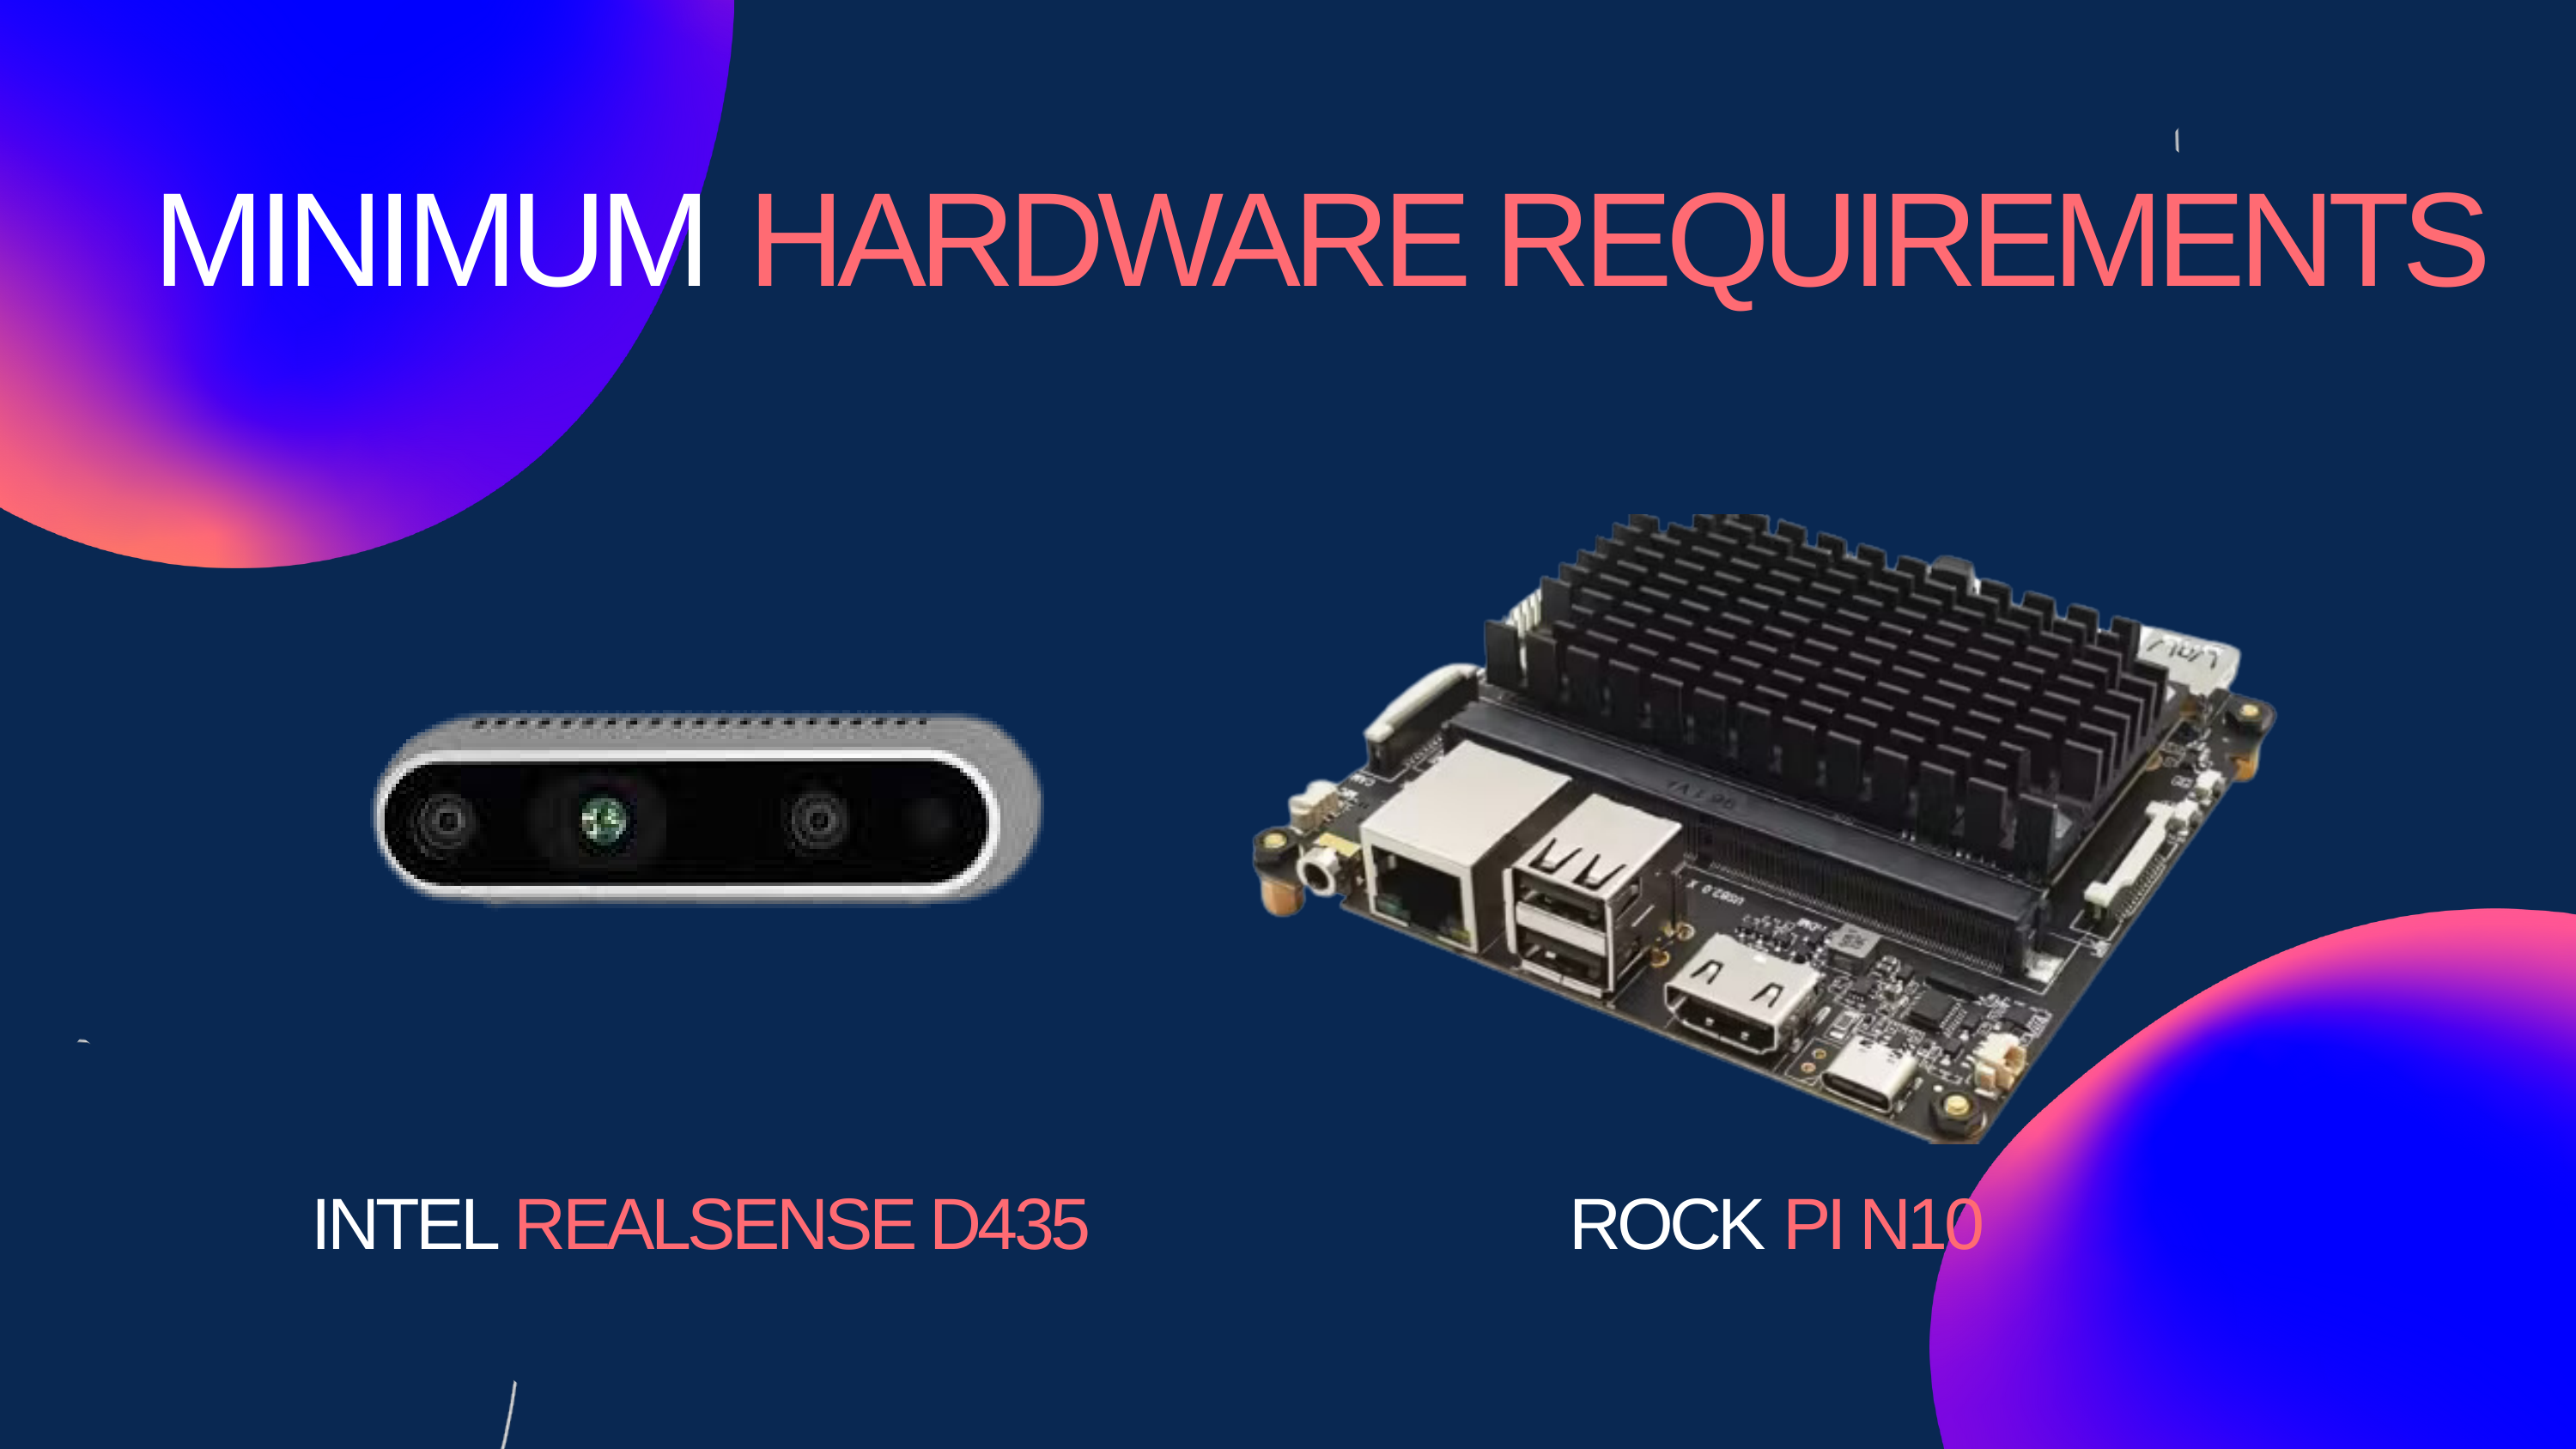

MINIMUM HARDWARE REQUIREMENTS

INTEL REALSENSE D435
ROCK PI N10